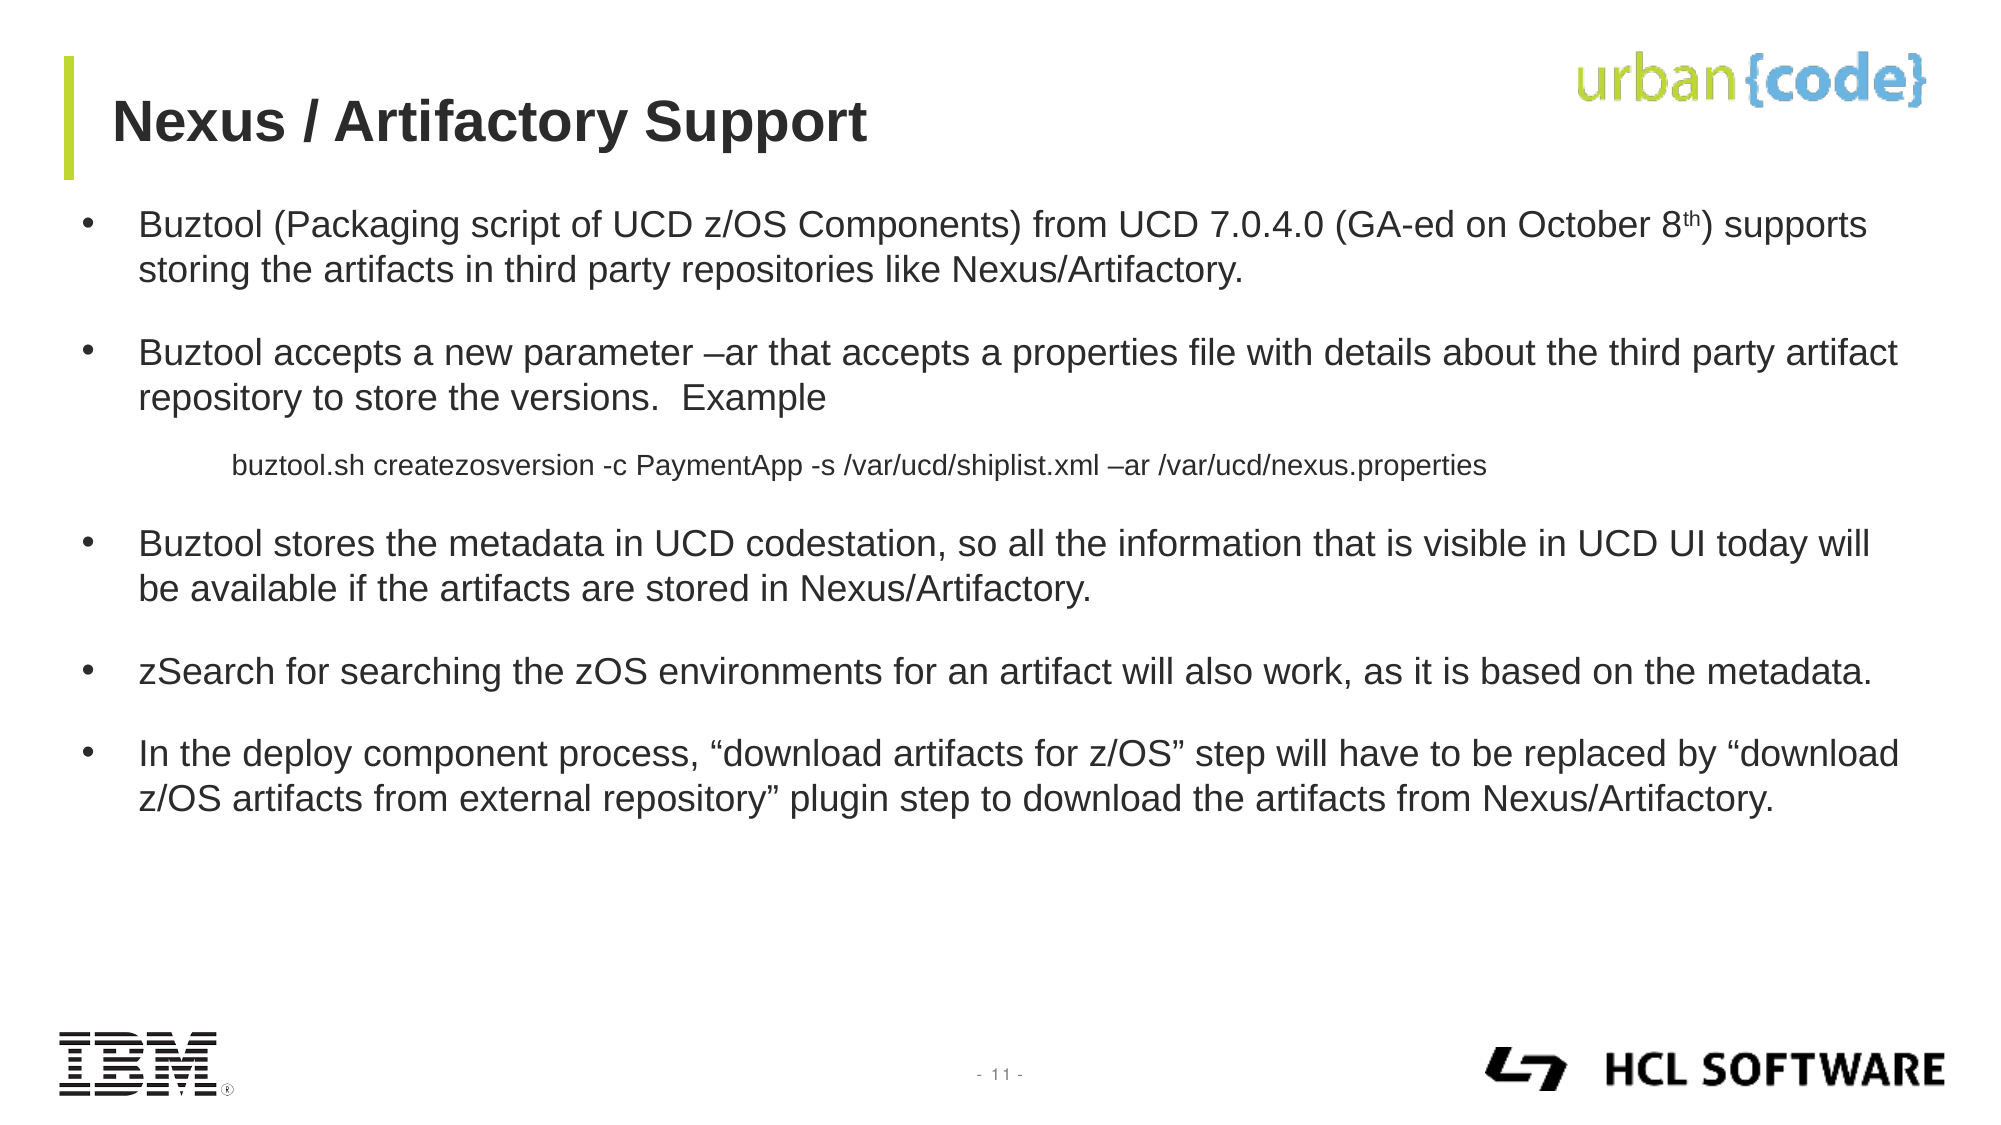

# Nexus / Artifactory Support
Buztool (Packaging script of UCD z/OS Components) from UCD 7.0.4.0 (GA-ed on October 8th) supports storing the artifacts in third party repositories like Nexus/Artifactory.
Buztool accepts a new parameter –ar that accepts a properties file with details about the third party artifact repository to store the versions.  Example
	buztool.sh createzosversion -c PaymentApp -s /var/ucd/shiplist.xml –ar /var/ucd/nexus.properties
Buztool stores the metadata in UCD codestation, so all the information that is visible in UCD UI today will be available if the artifacts are stored in Nexus/Artifactory.
zSearch for searching the zOS environments for an artifact will also work, as it is based on the metadata.
In the deploy component process, “download artifacts for z/OS” step will have to be replaced by “download z/OS artifacts from external repository” plugin step to download the artifacts from Nexus/Artifactory.